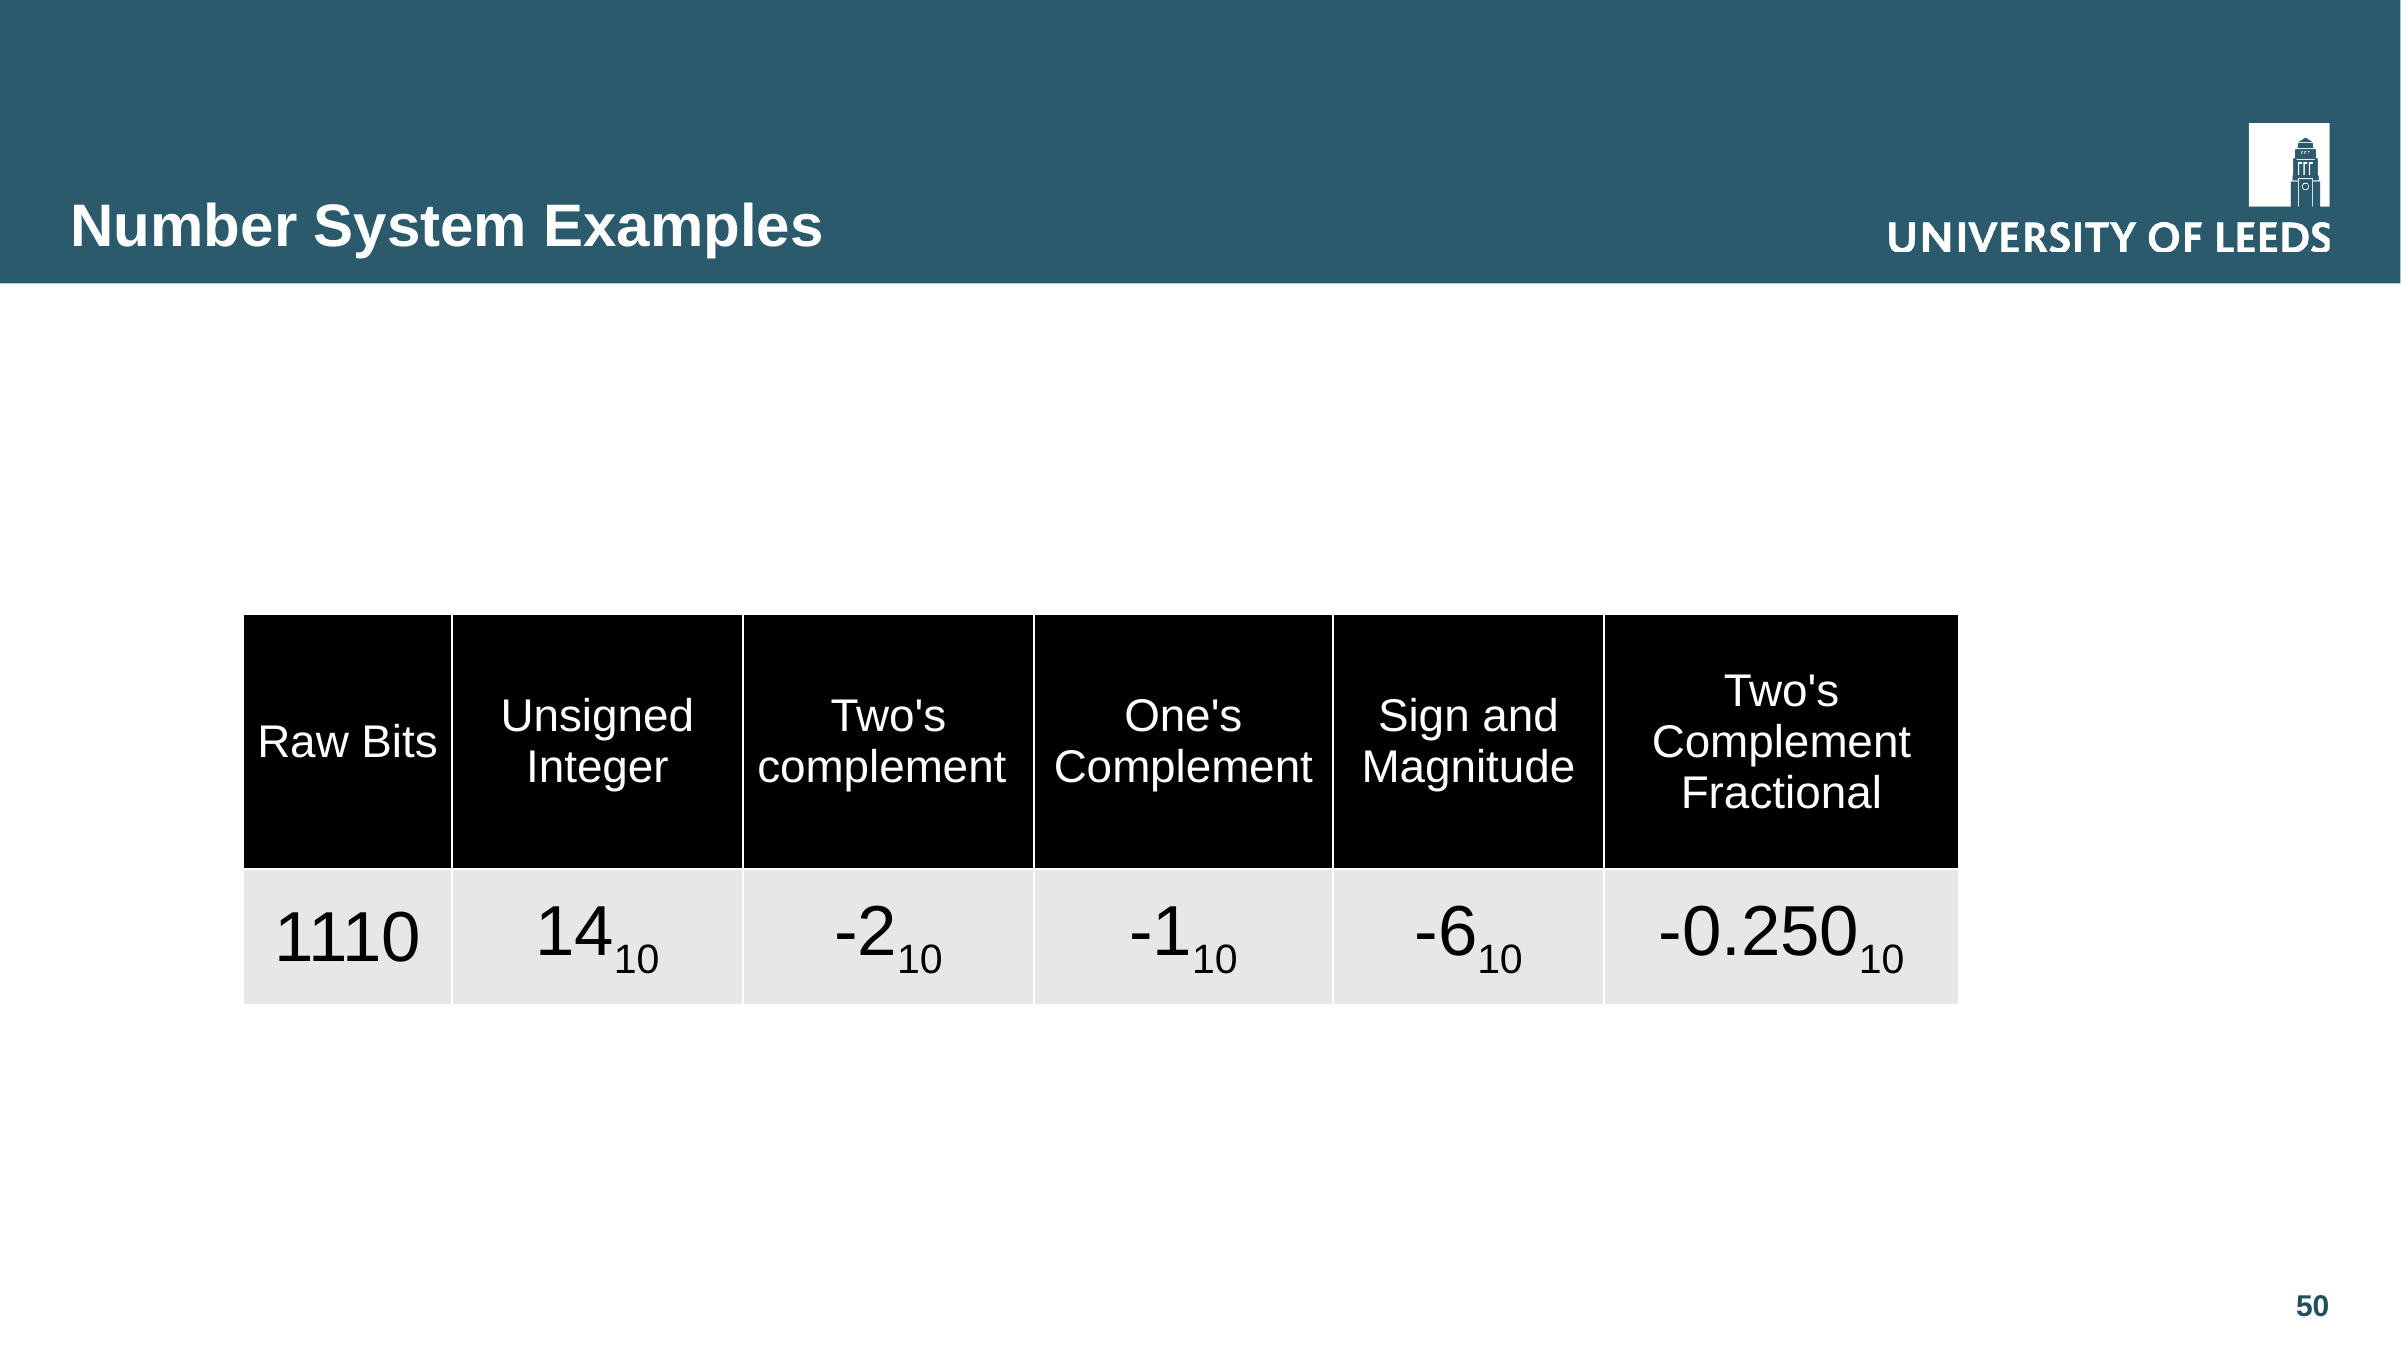

# Number System Examples
| Raw Bits | Unsigned Integer | Two's complement | One's Complement | Sign and Magnitude | Two's Complement Fractional |
| --- | --- | --- | --- | --- | --- |
| 1110 | 1410 | -210 | -110 | -610 | -0.25010 |